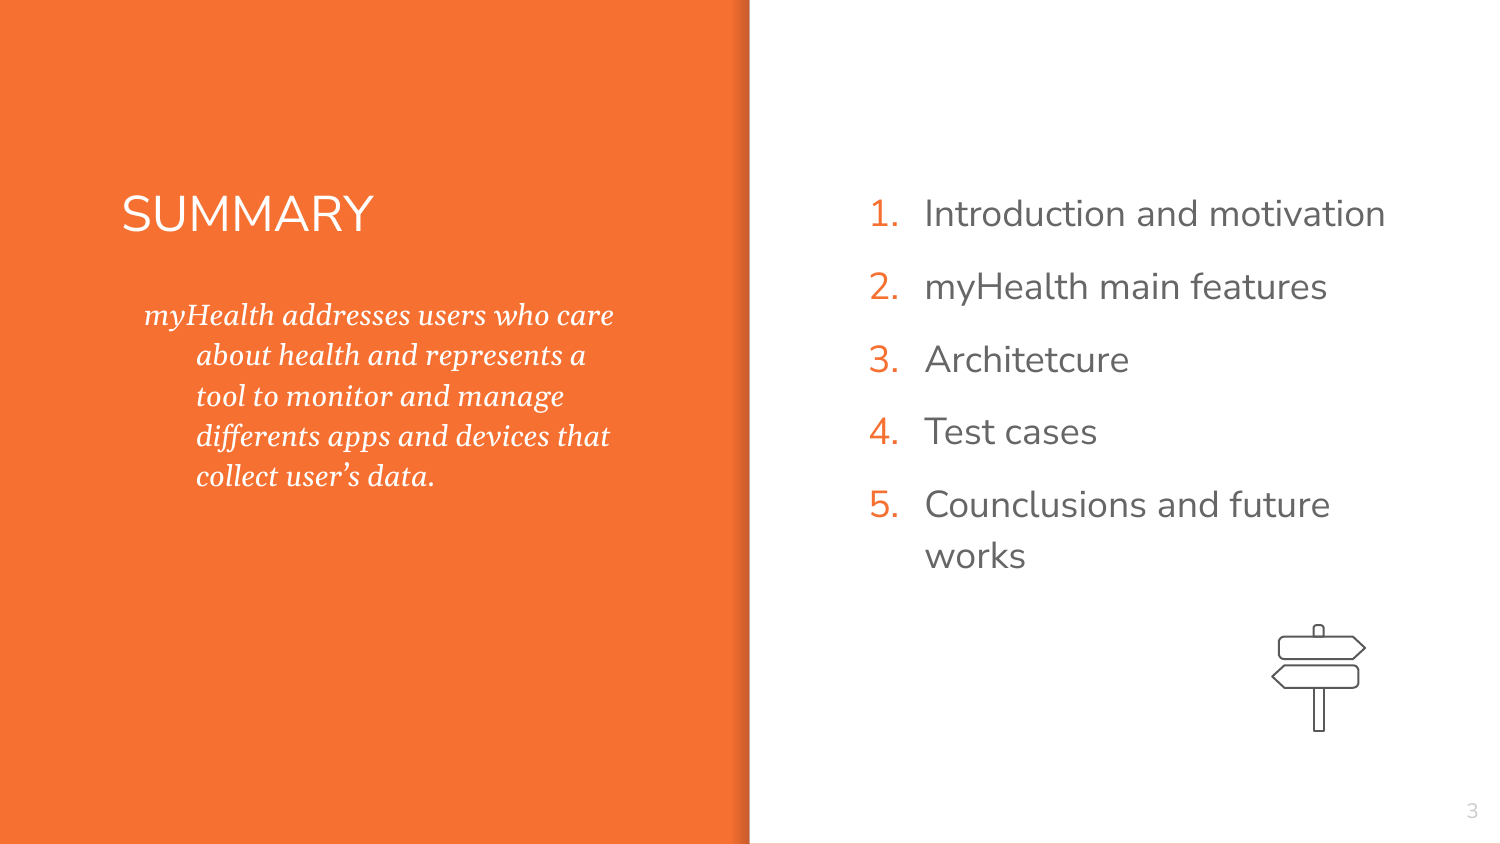

# SUMMARY
Introduction and motivation
myHealth main features
Architetcure
Test cases
Counclusions and future works
myHealth addresses users who care about health and represents a tool to monitor and manage differents apps and devices that collect user’s data.

3